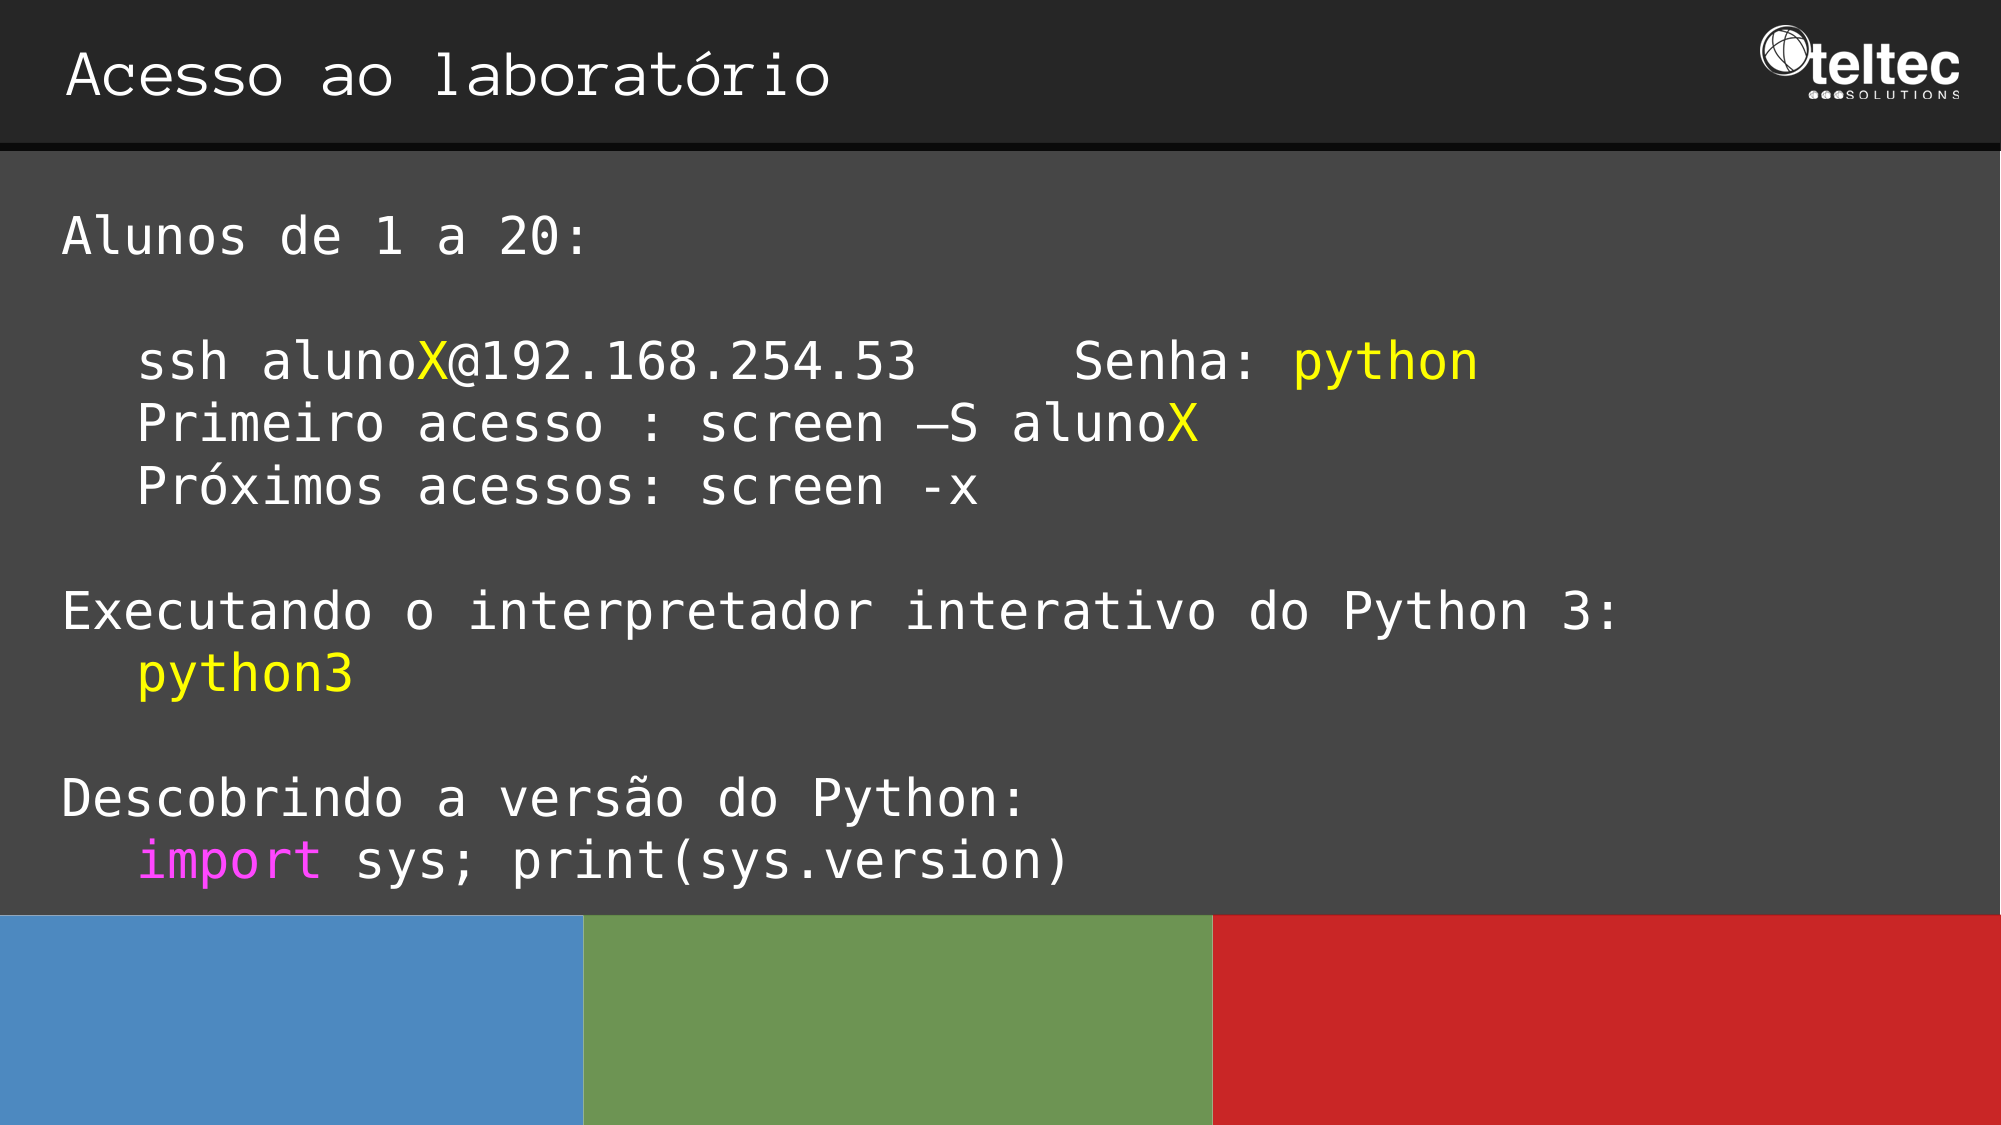

Acesso ao laboratório
Alunos de 1 a 20:

ssh alunoX@192.168.254.53     Senha: python
Primeiro acesso : screen –S alunoX
Próximos acessos: screen -x

Executando o interpretador interativo do Python 3:
python3

Descobrindo a versão do Python:
import sys; print(sys.version)